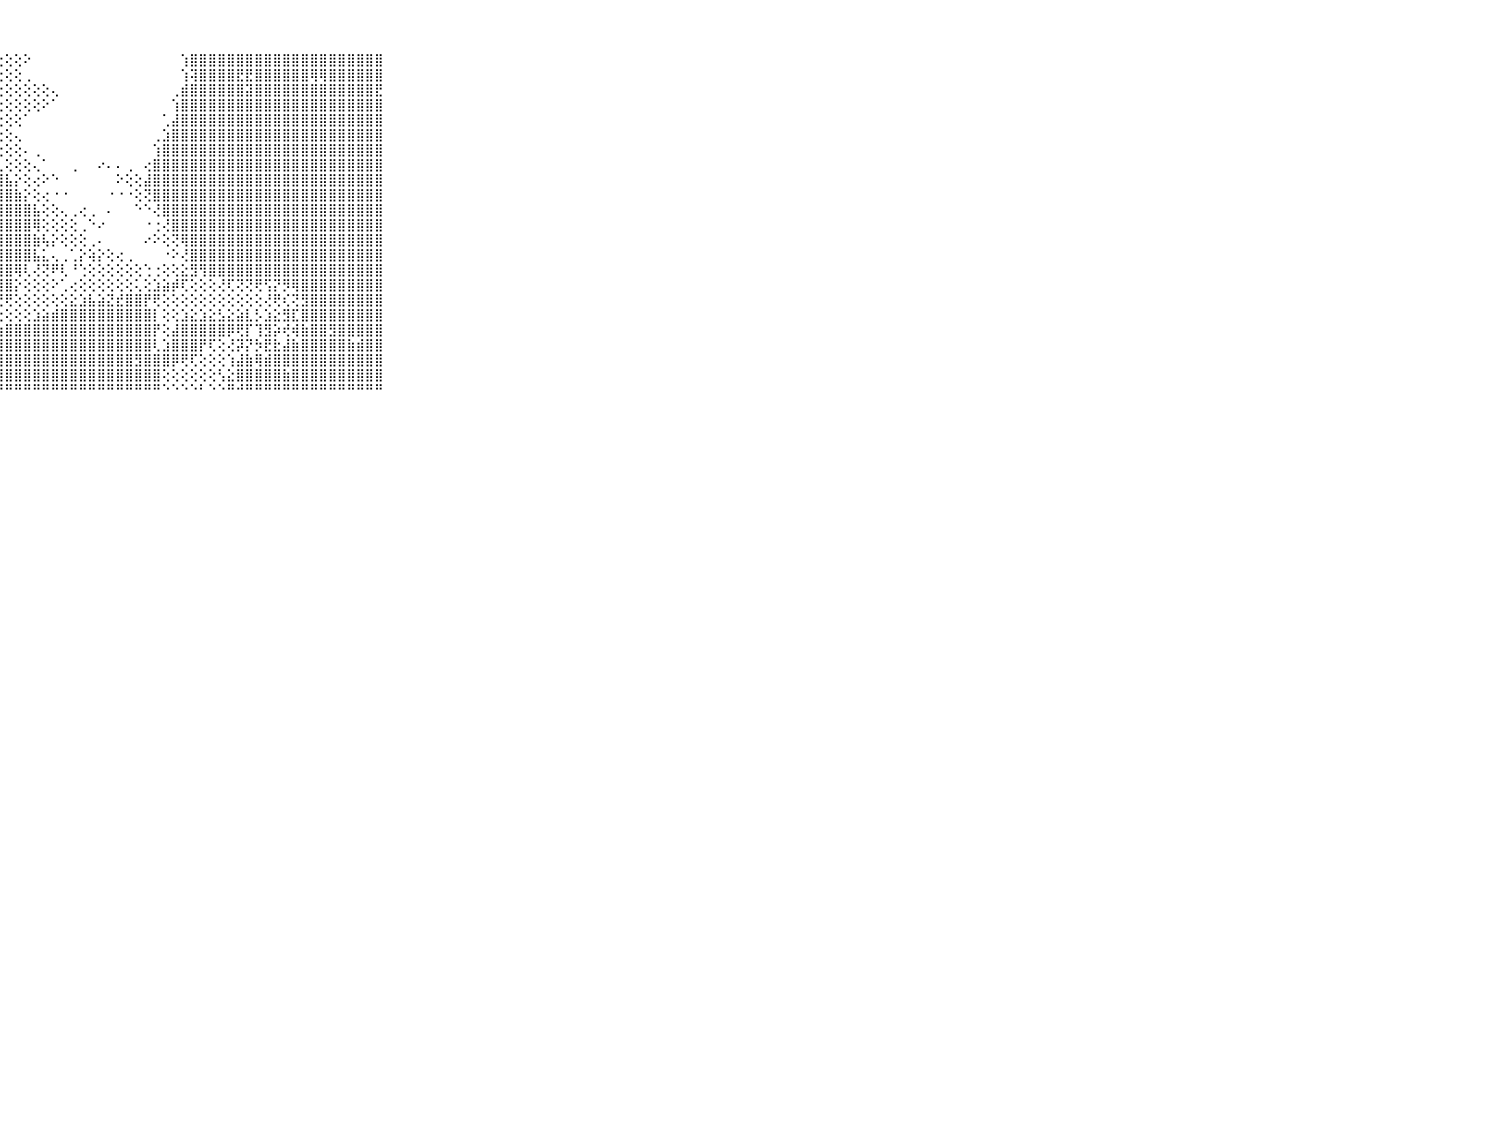

⠀⠀⠀⠀⠀⠀⠀⠀⠀⠀⠀⣿⣿⣯⣽⣽⣽⣿⣿⣿⣿⣿⣿⣿⣿⣿⡿⢕⢕⢕⠕⠀⠀⠀⠀⠀⠀⠀⠀⠀⠀⠀⠀⠀⠀⠀⠀⢱⣿⣿⣿⣿⣿⣿⣿⣿⣿⣿⣿⣿⣿⣿⣿⣿⣿⣿⣿⣿⣿⠀⠀⠀⠀⠀⠀⠀⠀⠀⠀⠀⠀
⠀⠀⠀⠀⠀⠀⠀⠀⠀⠀⠀⣿⣿⣿⣿⣿⣿⣿⣿⣿⣿⣿⣿⣿⣿⣿⣧⢕⢕⢕⢀⠀⠀⠀⠀⠀⠀⠀⠀⠀⠀⠀⠀⠀⠀⠀⠀⢱⢽⣿⣿⣿⣿⣟⣟⣿⣿⣿⣿⣿⣿⢿⢿⣿⣿⣿⣿⣿⣿⠀⠀⠀⠀⠀⠀⠀⠀⠀⠀⠀⠀
⠀⠀⠀⠀⠀⠀⠀⠀⠀⠀⠀⣿⣿⣿⣿⣿⣿⣿⣿⣿⣿⣿⣿⣿⣿⣿⣿⢕⢕⢕⢕⢕⢕⢄⠀⠀⠀⠀⠀⠀⠀⠀⠀⠀⠀⠀⢀⣾⣿⣿⣿⣿⣿⣿⣽⣿⣿⣿⣿⣿⣿⣿⣿⣿⣿⣿⣿⣿⣟⠀⠀⠀⠀⠀⠀⠀⠀⠀⠀⠀⠀
⠀⠀⠀⠀⠀⠀⠀⠀⠀⠀⠀⣿⣿⣿⣿⣿⣿⣿⣿⣿⣿⣿⣿⣿⣿⣿⢿⢕⢕⢕⢕⢕⠕⠁⠀⠀⠀⠀⠀⠀⠀⠀⠀⠀⠀⠀⢱⣿⣿⣿⣿⣿⣿⣿⣿⣿⣿⣿⣿⣿⣿⣿⣿⣿⣿⣿⣿⣿⣿⠀⠀⠀⠀⠀⠀⠀⠀⠀⠀⠀⠀
⠀⠀⠀⠀⠀⠀⠀⠀⠀⠀⠀⣿⣿⣿⣿⣿⣿⣿⣿⣿⣿⣿⣿⣿⣿⣿⢇⢕⢕⢕⠁⠀⠀⠀⠀⠀⠀⠀⠀⠀⠀⠀⠀⠀⠀⢁⣼⣿⣿⣿⣿⣿⣿⣿⣿⣿⣿⣿⣿⣿⣿⣿⣿⣿⣿⣿⣿⣿⣿⠀⠀⠀⠀⠀⠀⠀⠀⠀⠀⠀⠀
⠀⠀⠀⠀⠀⠀⠀⠀⠀⠀⠀⣿⣿⣿⣿⣿⣿⣿⣿⣿⣿⣿⣿⣿⣿⣿⣇⢕⢕⢄⠀⠀⠀⠀⠀⠀⠀⠀⠀⠀⠀⠀⠀⠀⢀⣱⣿⣿⣿⣿⣿⣿⣿⣿⣿⣿⣿⣿⣿⣿⣿⣿⣿⣿⣿⣿⣿⣿⣿⠀⠀⠀⠀⠀⠀⠀⠀⠀⠀⠀⠀
⠀⠀⠀⠀⠀⠀⠀⠀⠀⠀⠀⣿⣿⣿⣿⣿⣿⣿⣿⣿⣿⣿⣿⣿⣿⣿⣿⢕⢕⢕⠄⢀⠀⠀⠀⠀⠀⠀⠀⠀⠀⠀⠀⠀⢱⣿⣿⣿⣿⣿⣿⣿⣿⣿⣿⣿⣿⣿⣿⣿⣿⣿⣿⣿⣿⣿⣿⣿⣿⠀⠀⠀⠀⠀⠀⠀⠀⠀⠀⠀⠀
⠀⠀⠀⠀⠀⠀⠀⠀⠀⠀⠀⣿⣿⣿⣿⣿⣿⣿⣿⣿⣿⣿⣿⣿⣿⣿⣿⣇⢕⢕⢕⢄⠁⠀⠀⢀⠀⠀⠔⠄⠄⢀⠀⢔⣿⣿⣿⣿⣿⣿⣿⣿⣿⣿⣿⣿⣿⣿⣿⣿⣿⣿⣿⣿⣿⣿⣿⣿⣿⠀⠀⠀⠀⠀⠀⠀⠀⠀⠀⠀⠀
⠀⠀⠀⠀⠀⠀⠀⠀⠀⠀⠀⣿⣿⣿⣿⣿⣿⣿⣿⣿⣿⣿⣿⣿⣿⣿⣿⣿⣧⡕⢕⢔⠕⠑⠀⠀⠀⠀⠀⠀⠕⢕⢕⣼⣿⣿⣿⣿⣿⣿⣿⣿⣿⣿⣿⣿⣿⣿⣿⣿⣿⣿⣿⣿⣿⣿⣿⣿⣿⠀⠀⠀⠀⠀⠀⠀⠀⠀⠀⠀⠀
⠀⠀⠀⠀⠀⠀⠀⠀⠀⠀⠀⣿⣿⣿⣿⣿⣿⣿⣿⣿⣿⣿⣿⣿⣿⣿⣿⣿⣿⣷⡕⢕⢔⠐⠐⠀⠀⠀⠀⠐⠐⠐⢕⢝⣿⣿⣿⣿⣿⣿⣿⣿⣿⣿⣿⣿⣿⣿⣿⣿⣿⣿⣿⣿⣿⣿⣿⣿⣿⠀⠀⠀⠀⠀⠀⠀⠀⠀⠀⠀⠀
⠀⠀⠀⠀⠀⠀⠀⠀⠀⠀⠀⣿⣿⣿⣿⣿⣿⣿⣿⣿⣿⣿⣿⣿⣿⣿⣿⣿⣿⣿⣿⣧⢕⢕⢄⢀⢔⢀⠀⠄⠀⠀⠑⠑⢜⣿⣿⣿⣿⣿⣿⣿⣿⣿⣿⣿⣿⣿⣿⣿⣿⣿⣿⣿⣿⣿⣿⣿⣿⠀⠀⠀⠀⠀⠀⠀⠀⠀⠀⠀⠀
⠀⠀⠀⠀⠀⠀⠀⠀⠀⠀⠀⣿⣿⣿⣿⣿⣿⣿⣿⣿⣿⣿⣿⣿⣿⣿⣿⣿⣿⣿⣿⢿⢕⢕⢕⢕⢀⠑⠔⠀⠀⠀⠀⠐⢐⢜⣿⣿⣿⣿⣿⣿⣿⣿⣿⣿⣿⣿⣿⣿⣿⣿⣿⣿⣿⣿⣿⣿⣿⠀⠀⠀⠀⠀⠀⠀⠀⠀⠀⠀⠀
⠀⠀⠀⠀⠀⠀⠀⠀⠀⠀⠀⣿⣿⣿⣿⣿⣿⣿⣿⣿⣿⣿⣿⣿⣿⣿⣿⣿⣿⣿⣿⣷⢧⡕⢕⢕⢕⢀⠄⠀⠀⠀⠀⠔⠕⢕⢝⢿⣿⣿⣿⣿⣿⣿⣿⣿⣿⣿⣿⣿⣿⣿⣿⣿⣿⣿⣿⣿⣿⠀⠀⠀⠀⠀⠀⠀⠀⠀⠀⠀⠀
⠀⠀⠀⠀⠀⠀⠀⠀⠀⠀⠀⣿⣿⣿⣿⣿⣿⣿⣿⣿⣿⣿⣿⣿⣿⣿⣿⣿⣿⣿⣿⣧⣅⢄⢀⢁⡕⢵⡕⢕⢔⢀⠀⠀⠀⠐⠕⢜⣿⣿⣿⣿⣿⣿⣿⣿⣿⣿⣿⣿⣿⣿⣿⣿⣿⣿⣿⣿⣿⠀⠀⠀⠀⠀⠀⠀⠀⠀⠀⠀⠀
⠀⠀⠀⠀⠀⠀⠀⠀⠀⠀⠀⣿⣿⣿⣿⣿⣿⣿⣿⣿⣿⣿⣿⣿⣿⣿⣿⣿⣿⢿⢇⢜⢝⠟⢇⠘⢑⢕⢕⢕⢕⢕⢕⢑⢐⢕⢕⣕⣻⢻⣿⣿⣿⣿⣿⣿⣿⣿⣿⣿⣿⣿⣿⣿⣿⣿⣿⣿⣿⠀⠀⠀⠀⠀⠀⠀⠀⠀⠀⠀⠀
⠀⠀⠀⠀⠀⠀⠀⠀⠀⠀⠀⣿⣿⣿⣿⣿⣿⣿⣿⣿⣿⣿⣿⣿⣿⣿⣿⣿⣿⡕⢕⢕⢕⠕⢁⢔⢕⢕⢕⢕⢕⢕⢅⢕⣱⣵⡾⢏⢕⢕⢕⢜⢏⢝⢝⢟⢫⡝⡻⢿⣿⣿⣿⣿⣿⣿⣿⣿⣿⠀⠀⠀⠀⠀⠀⠀⠀⠀⠀⠀⠀
⠀⠀⠀⠀⠀⠀⠀⠀⠀⠀⠀⣿⣿⣿⣿⣿⣿⣿⣿⣿⣿⣿⣿⣿⣿⣿⣿⢟⢟⢕⢕⢕⢕⢕⢕⣕⣱⣧⣵⣝⣞⣿⣿⡟⢟⢕⢕⢕⢕⢕⢕⢕⢕⢕⢕⢕⢜⢟⢎⢝⣻⣿⣿⣿⣿⣿⣿⣿⣿⠀⠀⠀⠀⠀⠀⠀⠀⠀⠀⠀⠀
⠀⠀⠀⠀⠀⠀⠀⠀⠀⠀⠀⣿⣿⣿⣿⣿⣿⣿⣿⣿⣿⣿⣿⡿⢟⢏⢕⢕⢕⢕⢕⣱⣵⣾⣿⣿⣿⣿⣿⣿⣿⣿⣿⣿⡇⢕⢕⣱⣕⣱⣕⣣⣕⣵⣇⡣⣱⣕⣻⣏⣿⣿⣿⣿⣿⣿⣿⣿⣿⠀⠀⠀⠀⠀⠀⠀⠀⠀⠀⠀⠀
⠀⠀⠀⠀⠀⠀⠀⠀⠀⠀⠀⣿⣿⣿⣿⣿⣿⣿⣿⣿⣿⣿⣿⣧⣵⣵⣷⣷⣿⣿⣿⣿⣿⣿⣿⣿⣿⣿⣿⣿⣿⣿⣿⣿⡟⢕⣼⣿⣿⣿⣿⣿⡿⢟⡏⢹⣻⡵⢞⢾⣷⣿⣿⣻⣿⣿⣿⣿⣿⠀⠀⠀⠀⠀⠀⠀⠀⠀⠀⠀⠀
⠀⠀⠀⠀⠀⠀⠀⠀⠀⠀⠀⣿⣿⣿⣿⣿⣿⣿⣿⣿⣿⣿⣿⣿⣿⣿⣿⣿⣿⣿⣿⣿⣿⣿⣿⣿⣿⣿⣿⣿⣿⣿⣿⣿⢇⣱⣿⣿⣿⡟⢏⢕⢜⡽⡝⡳⣟⣗⣼⣷⣿⣿⣿⣿⣿⣷⣾⣿⣿⠀⠀⠀⠀⠀⠀⠀⠀⠀⠀⠀⠀
⠀⠀⠀⠀⠀⠀⠀⠀⠀⠀⠀⣿⣿⣿⣿⣿⣿⣿⣿⣿⣿⣿⣿⣿⣿⣿⣿⣿⣿⣿⣿⣿⣿⣿⣿⣿⣿⣿⣿⣿⣿⣿⣻⣿⣿⣿⡿⢟⢏⢕⢕⢕⢱⣼⣷⢿⣾⣿⣿⣿⣿⣿⣿⣿⣿⣿⣿⣿⣿⠀⠀⠀⠀⠀⠀⠀⠀⠀⠀⠀⠀
⠀⠀⠀⠀⠀⠀⠀⠀⠀⠀⠀⣿⣿⣿⣿⣿⣿⣿⣿⣿⣿⣿⣿⣿⣿⣿⣿⣿⣿⣿⣿⣿⣿⣿⣿⣿⣿⣿⣿⣿⣿⣿⣿⣿⣿⢕⢕⢕⢕⢕⢕⢣⣕⣿⣿⣿⣿⣿⣷⣿⣿⣿⣿⣿⣿⣿⣿⣿⣿⠀⠀⠀⠀⠀⠀⠀⠀⠀⠀⠀⠀
⠀⠀⠀⠀⠀⠀⠀⠀⠀⠀⠀⠛⠛⠛⠛⠛⠛⠛⠛⠛⠛⠛⠛⠛⠛⠛⠛⠛⠛⠛⠛⠛⠛⠛⠛⠛⠛⠛⠛⠛⠛⠛⠛⠛⠛⠑⠑⠑⠑⠃⠑⠑⠛⠚⠛⠛⠛⠛⠛⠛⠛⠛⠛⠛⠛⠛⠛⠛⠛⠀⠀⠀⠀⠀⠀⠀⠀⠀⠀⠀⠀